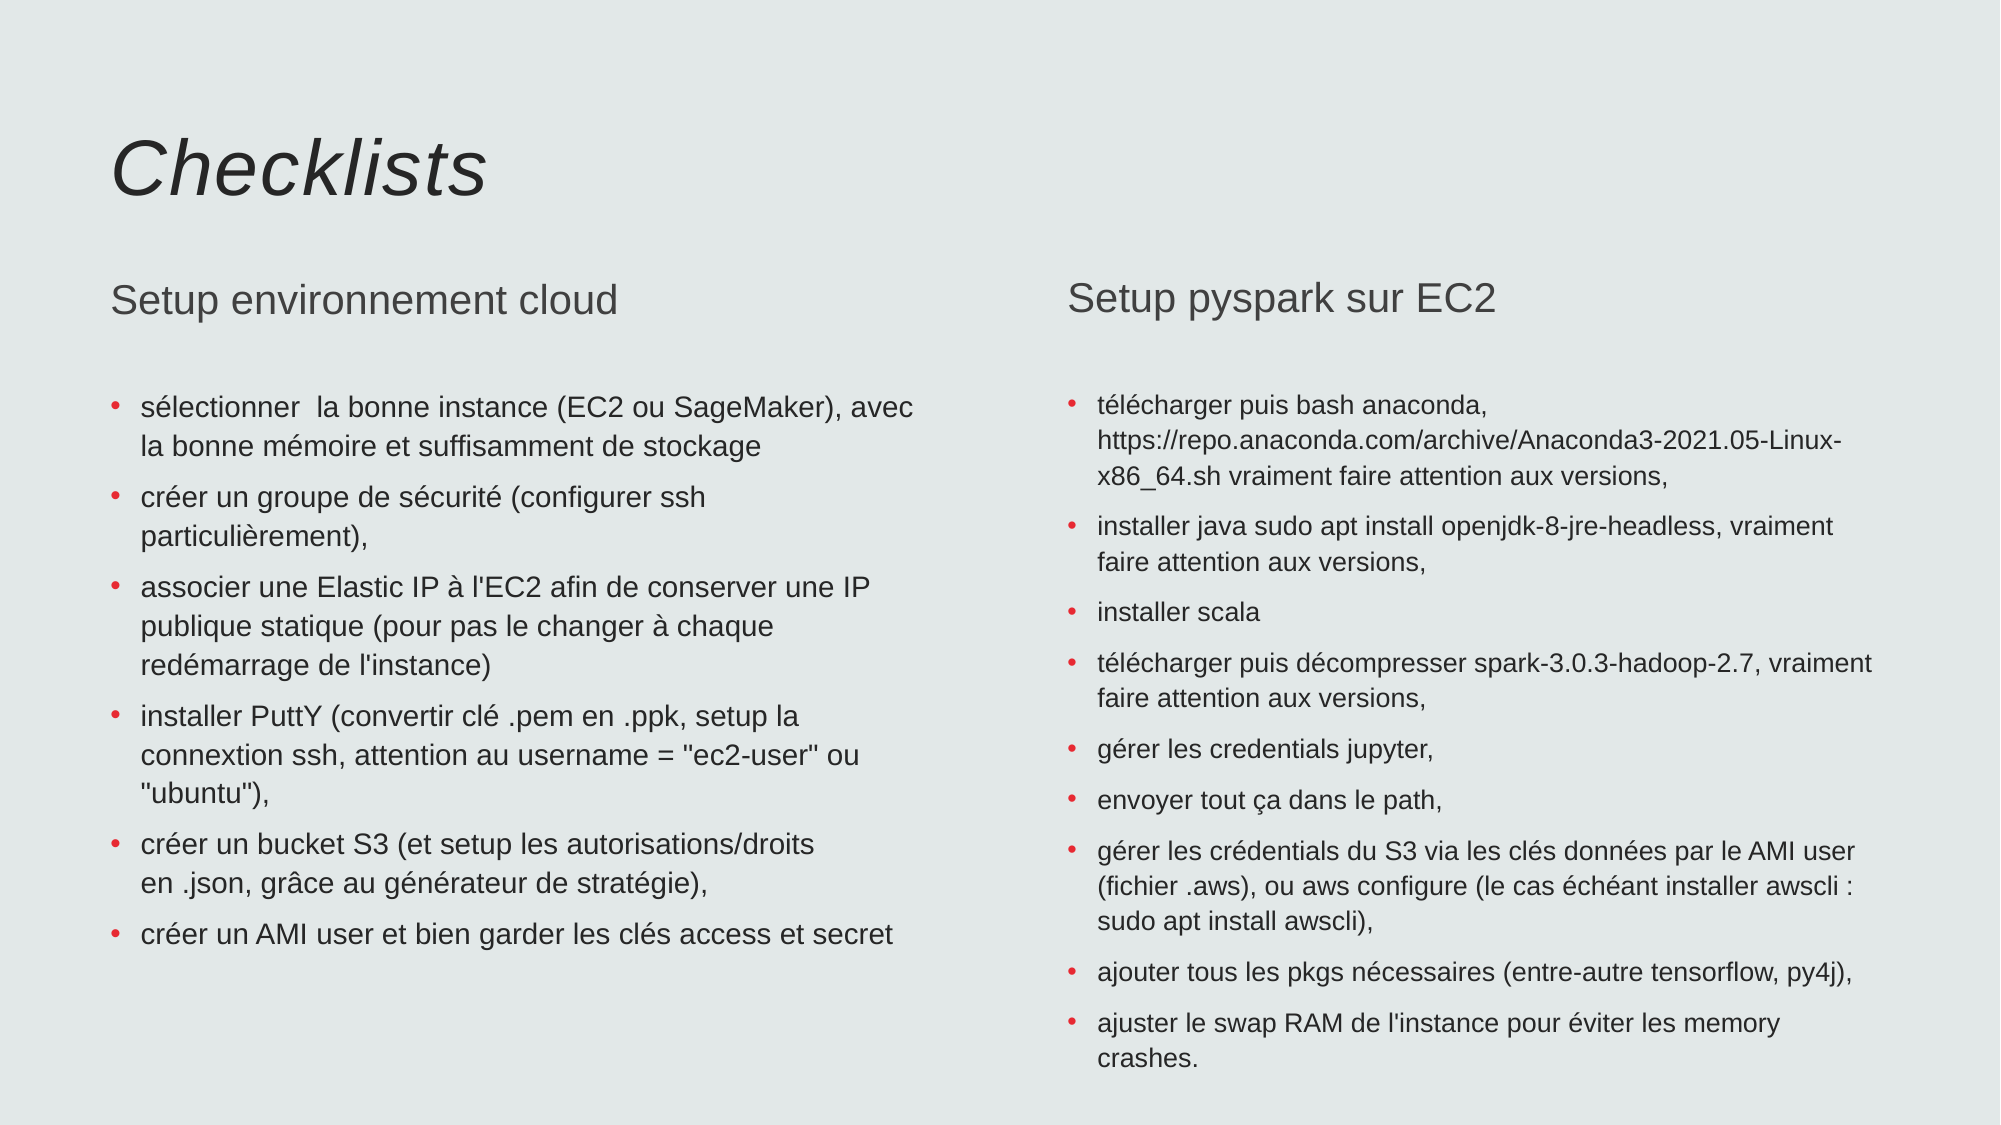

# Checklists
Setup environnement cloud
Setup pyspark sur EC2
sélectionner  la bonne instance (EC2 ou SageMaker), avec la bonne mémoire et suffisamment de stockage
créer un groupe de sécurité (configurer ssh particulièrement),
associer une Elastic IP à l'EC2 afin de conserver une IP publique statique (pour pas le changer à chaque redémarrage de l'instance)
installer PuttY (convertir clé .pem en .ppk, setup la connextion ssh, attention au username = "ec2-user" ou "ubuntu"),
créer un bucket S3 (et setup les autorisations/droits en .json, grâce au générateur de stratégie),
créer un AMI user et bien garder les clés access et secret
télécharger puis bash anaconda, https://repo.anaconda.com/archive/Anaconda3-2021.05-Linux-x86_64.sh vraiment faire attention aux versions,
installer java sudo apt install openjdk-8-jre-headless, vraiment faire attention aux versions,
installer scala
télécharger puis décompresser spark-3.0.3-hadoop-2.7, vraiment faire attention aux versions,
gérer les credentials jupyter,
envoyer tout ça dans le path,
gérer les crédentials du S3 via les clés données par le AMI user (fichier .aws), ou aws configure (le cas échéant installer awscli : sudo apt install awscli),
ajouter tous les pkgs nécessaires (entre-autre tensorflow, py4j),
ajuster le swap RAM de l'instance pour éviter les memory crashes.